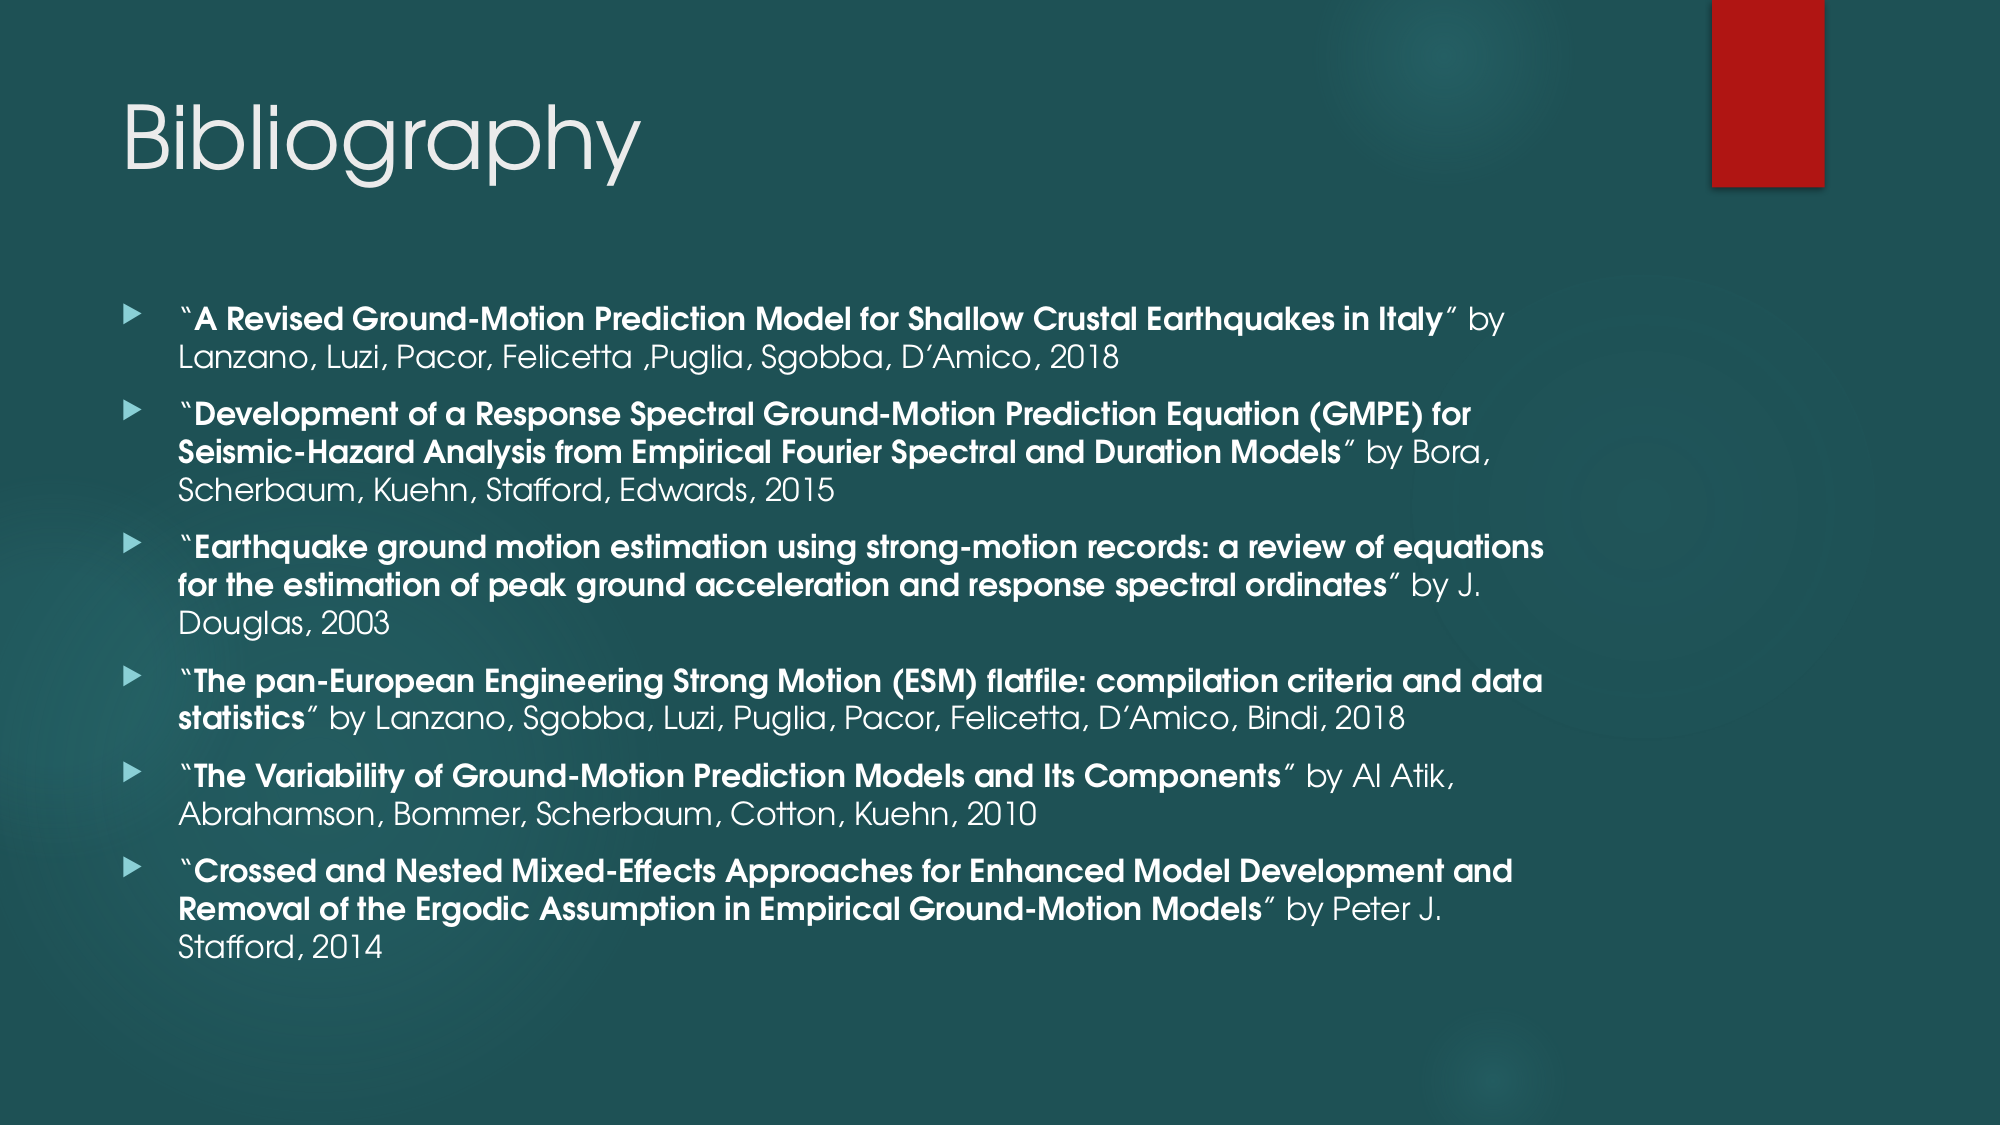

# Bibliography
“A Revised Ground-Motion Prediction Model for Shallow Crustal Earthquakes in Italy” by Lanzano, Luzi, Pacor, Felicetta ,Puglia, Sgobba, D’Amico, 2018
“Development of a Response Spectral Ground-Motion Prediction Equation (GMPE) for Seismic-Hazard Analysis from Empirical Fourier Spectral and Duration Models” by Bora, Scherbaum, Kuehn, Stafford, Edwards, 2015
“Earthquake ground motion estimation using strong-motion records: a review of equations for the estimation of peak ground acceleration and response spectral ordinates” by J. Douglas, 2003
“The pan‑European Engineering Strong Motion (ESM) flatfile: compilation criteria and data statistics” by Lanzano, Sgobba, Luzi, Puglia, Pacor, Felicetta, D’Amico, Bindi, 2018
“The Variability of Ground-Motion Prediction Models and Its Components” by Al Atik, Abrahamson, Bommer, Scherbaum, Cotton, Kuehn, 2010
“Crossed and Nested Mixed-Effects Approaches for Enhanced Model Development and Removal of the Ergodic Assumption in Empirical Ground-Motion Models” by Peter J. Stafford, 2014